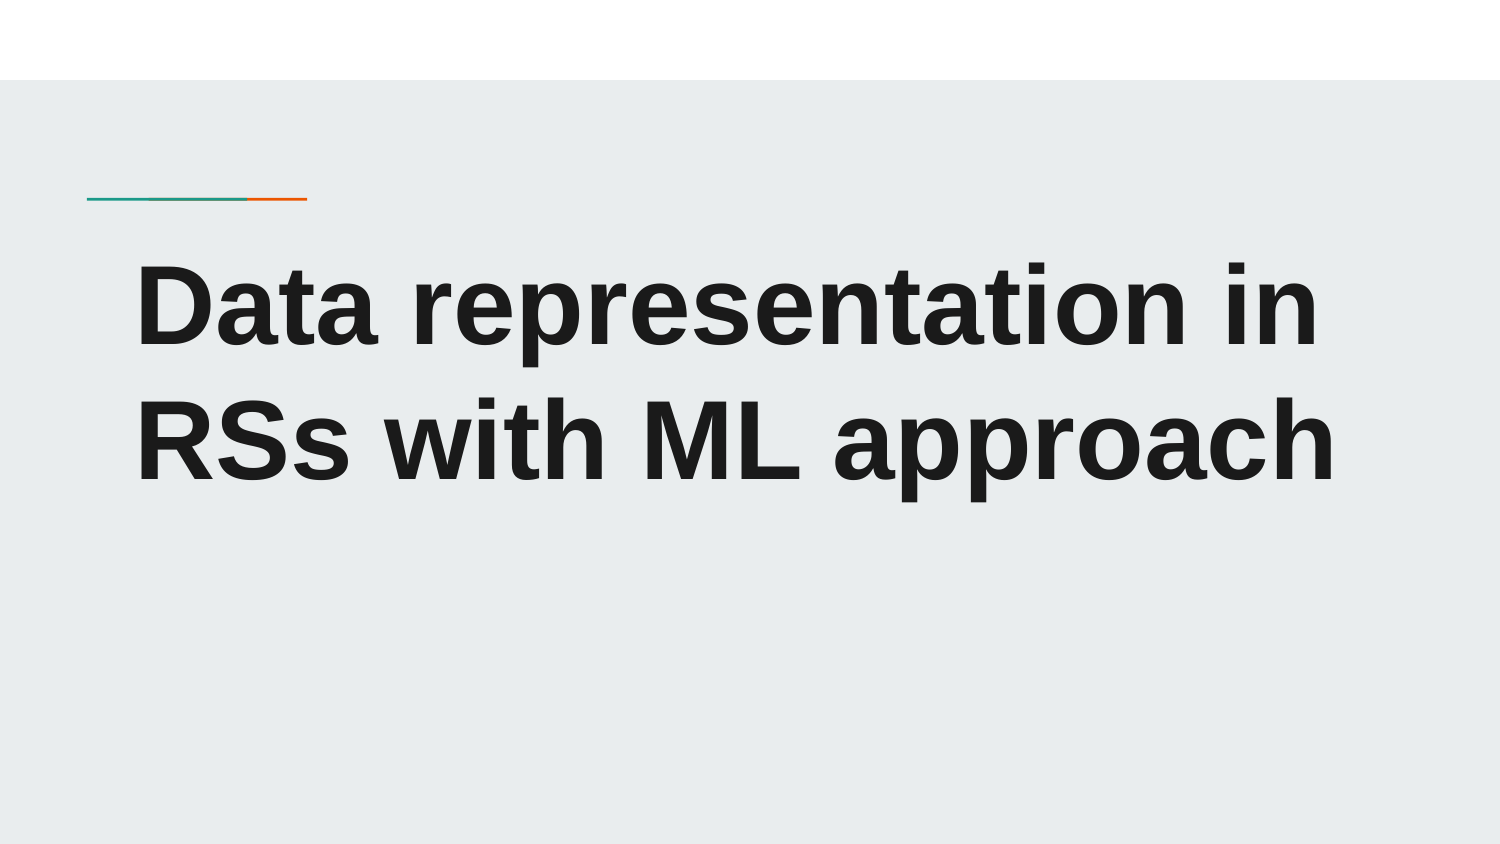

# Data representation in RSs with ML approach